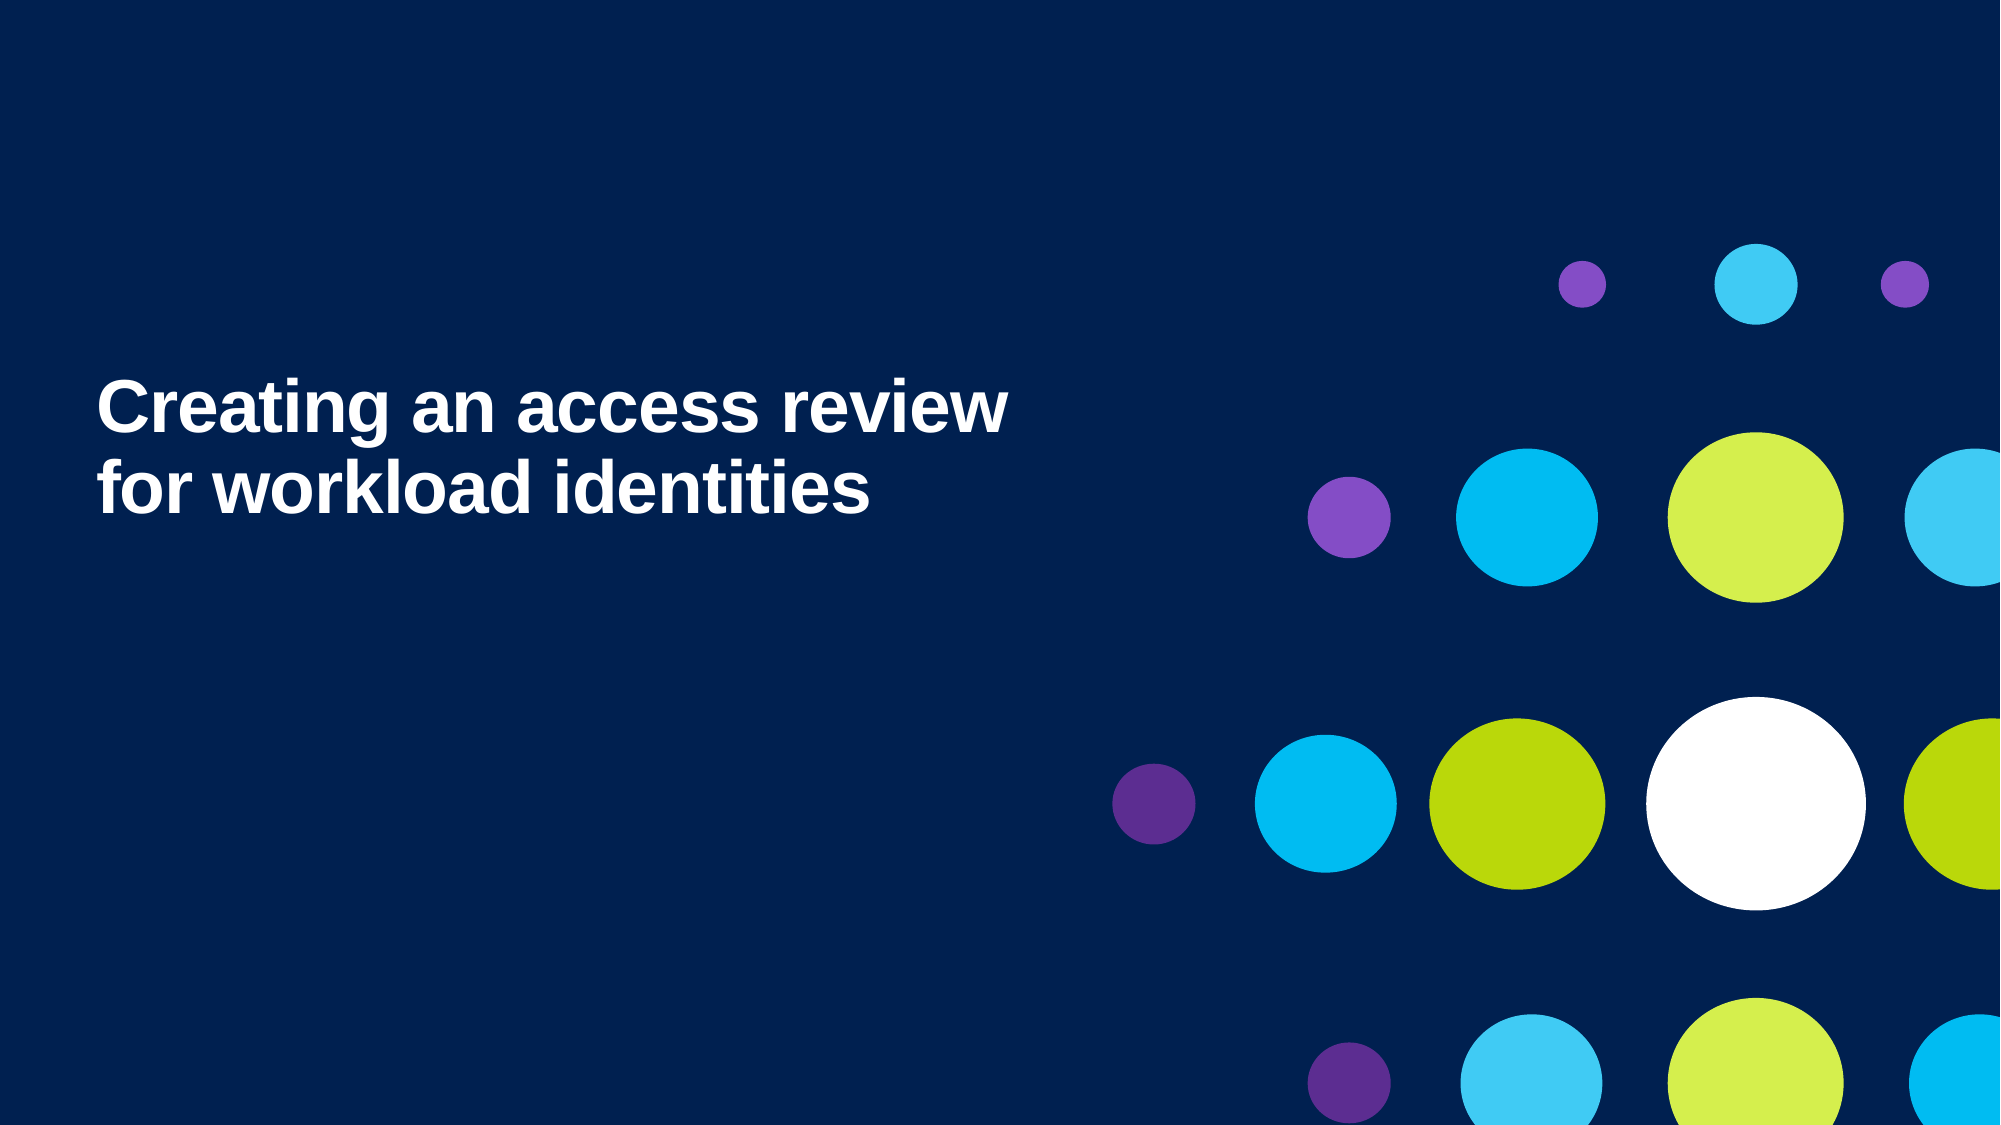

# Creating an access review for workload identities